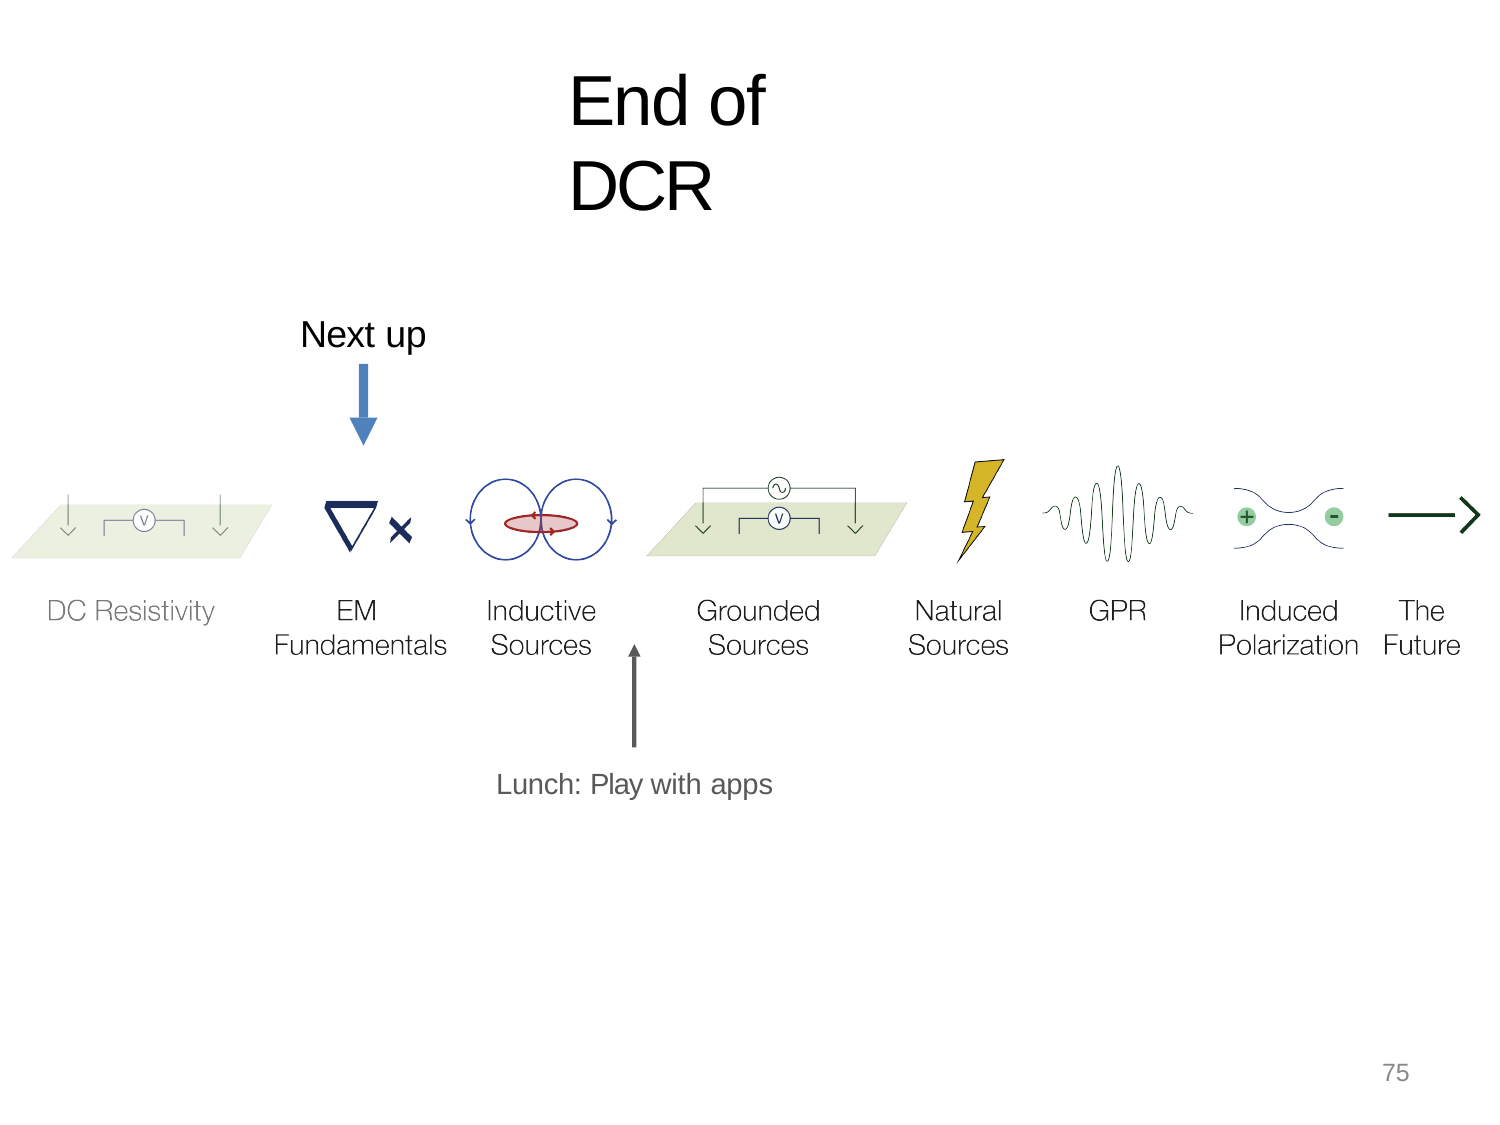

# End of DCR
Next up

Lunch: Play with apps
75